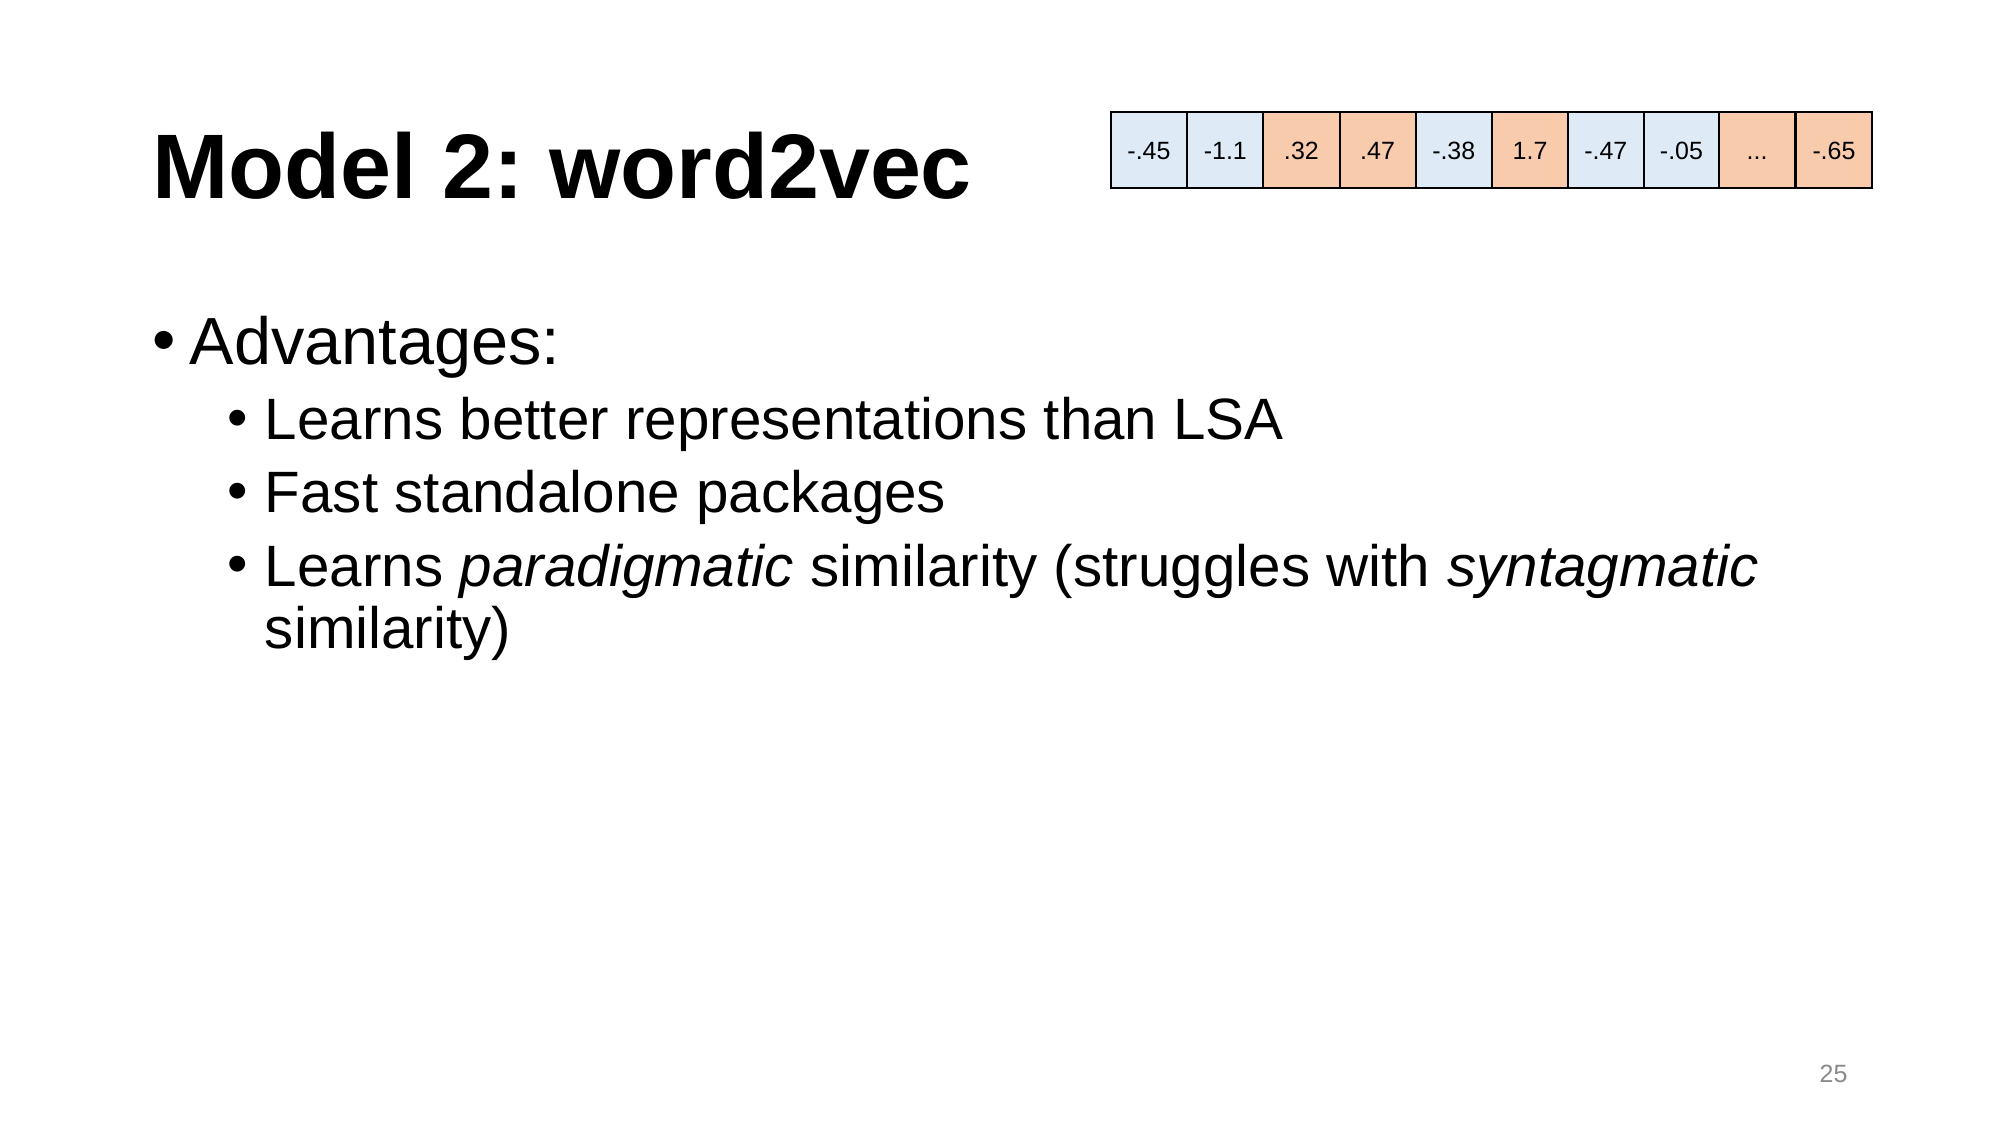

# Model 2: word2vec
-.65
...
-.05
1.7
-.47
-.38
-.45
-1.1
.32
.47
Advantages:
Learns better representations than LSA
Fast standalone packages
Learns paradigmatic similarity (struggles with syntagmatic similarity)
25